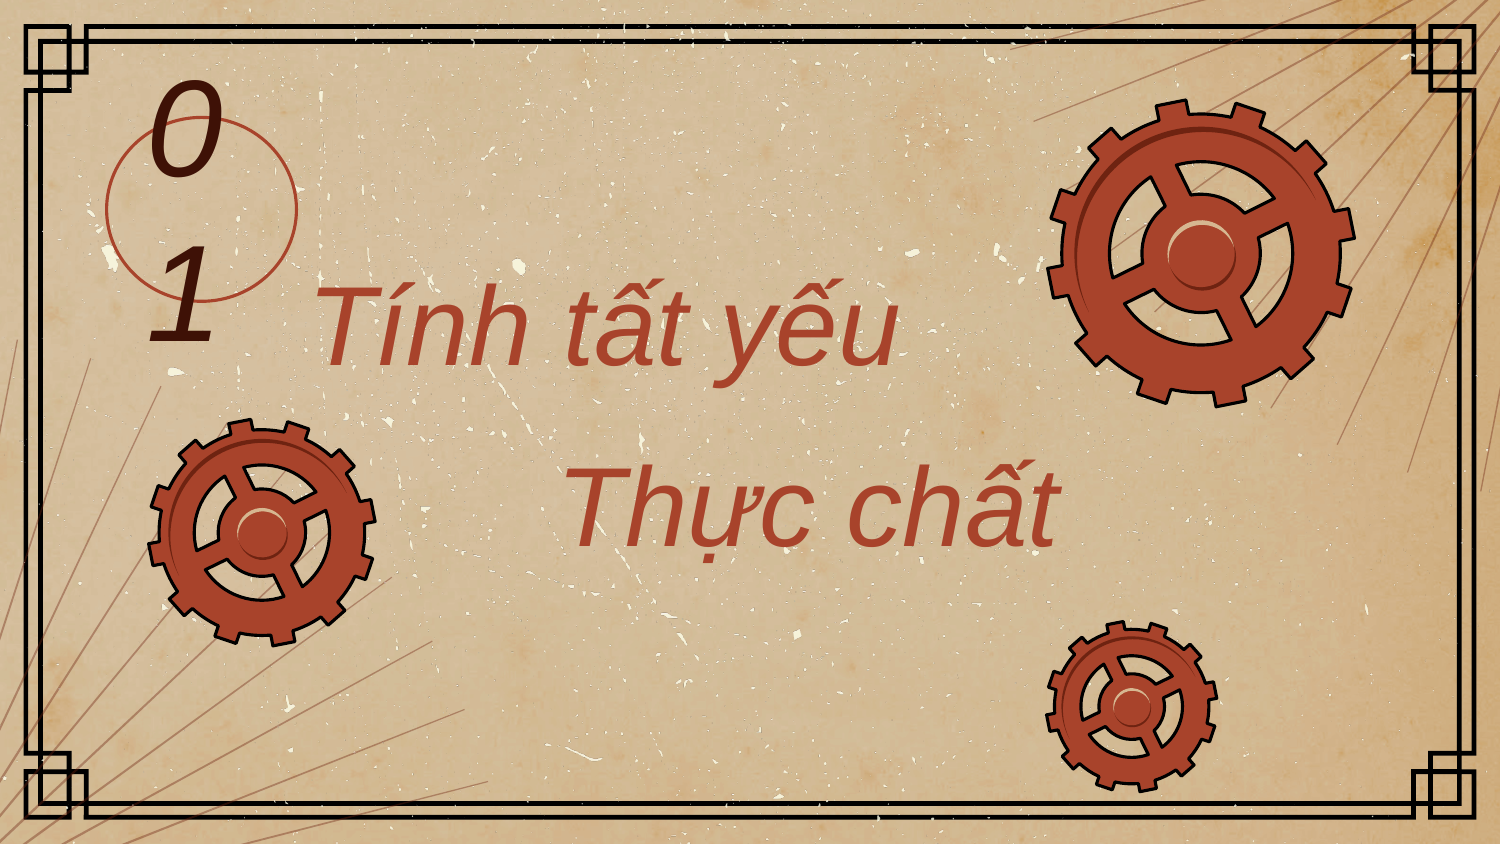

01
# Tính tất yếu

Thực chất